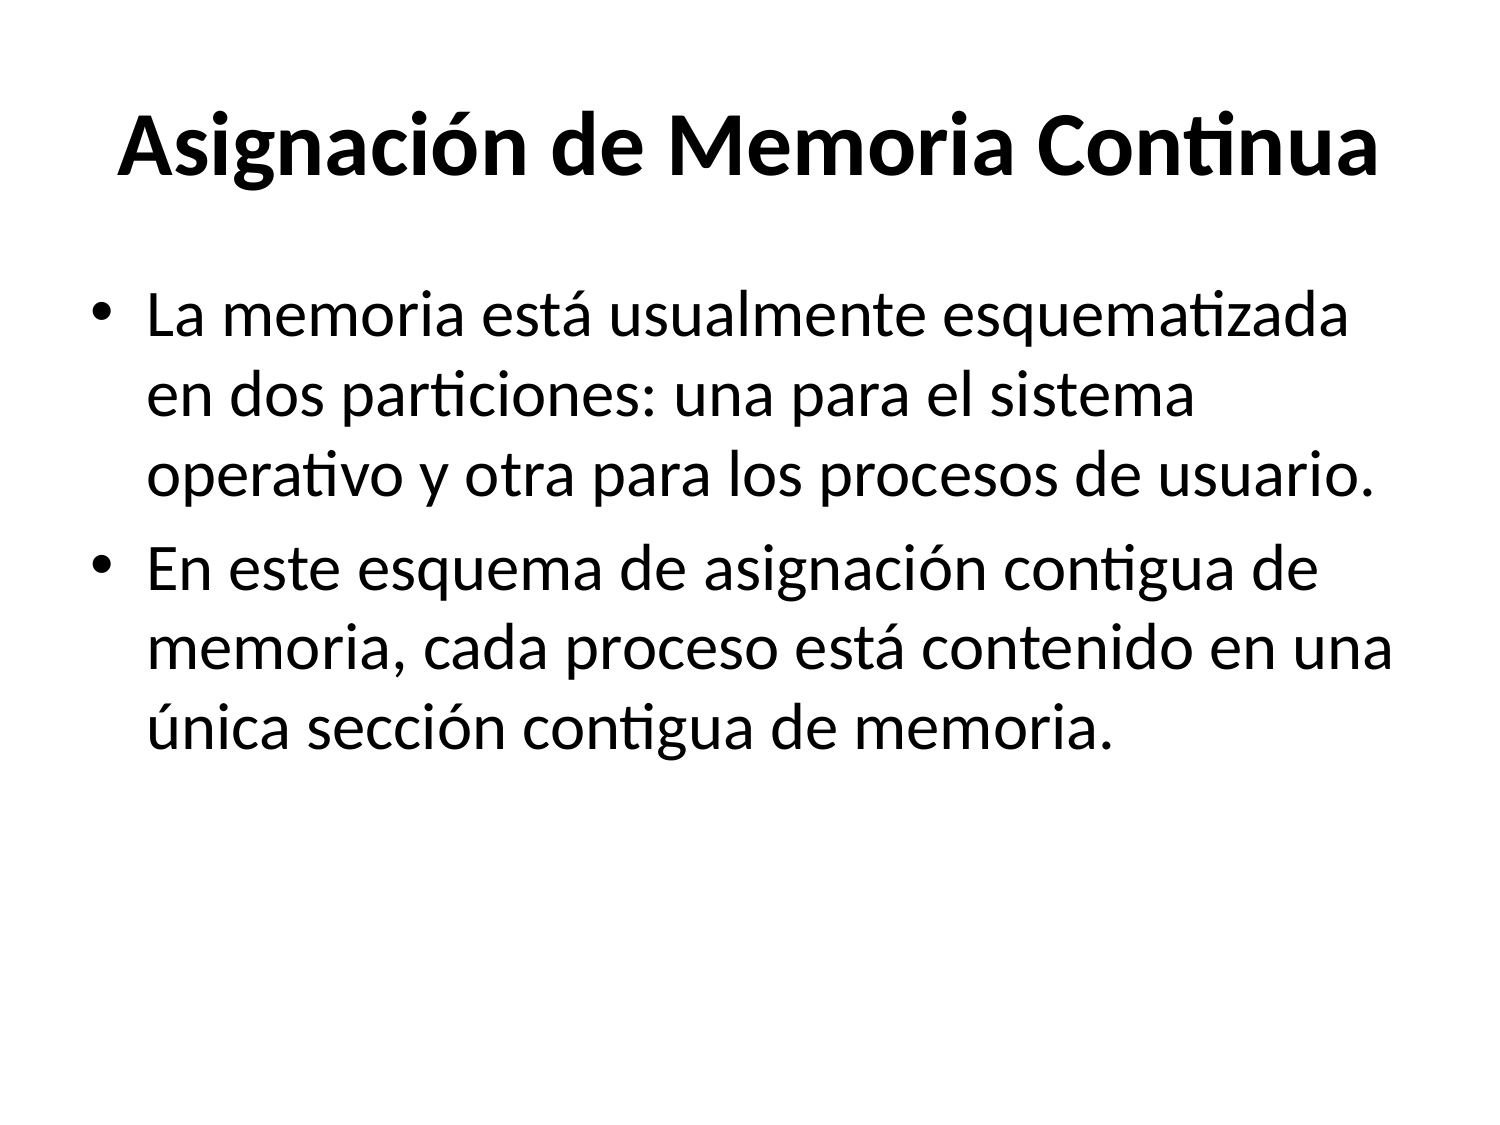

# Asignación de Memoria Continua
La memoria está usualmente esquematizada en dos particiones: una para el sistema operativo y otra para los procesos de usuario.
En este esquema de asignación contigua de memoria, cada proceso está contenido en una única sección contigua de memoria.